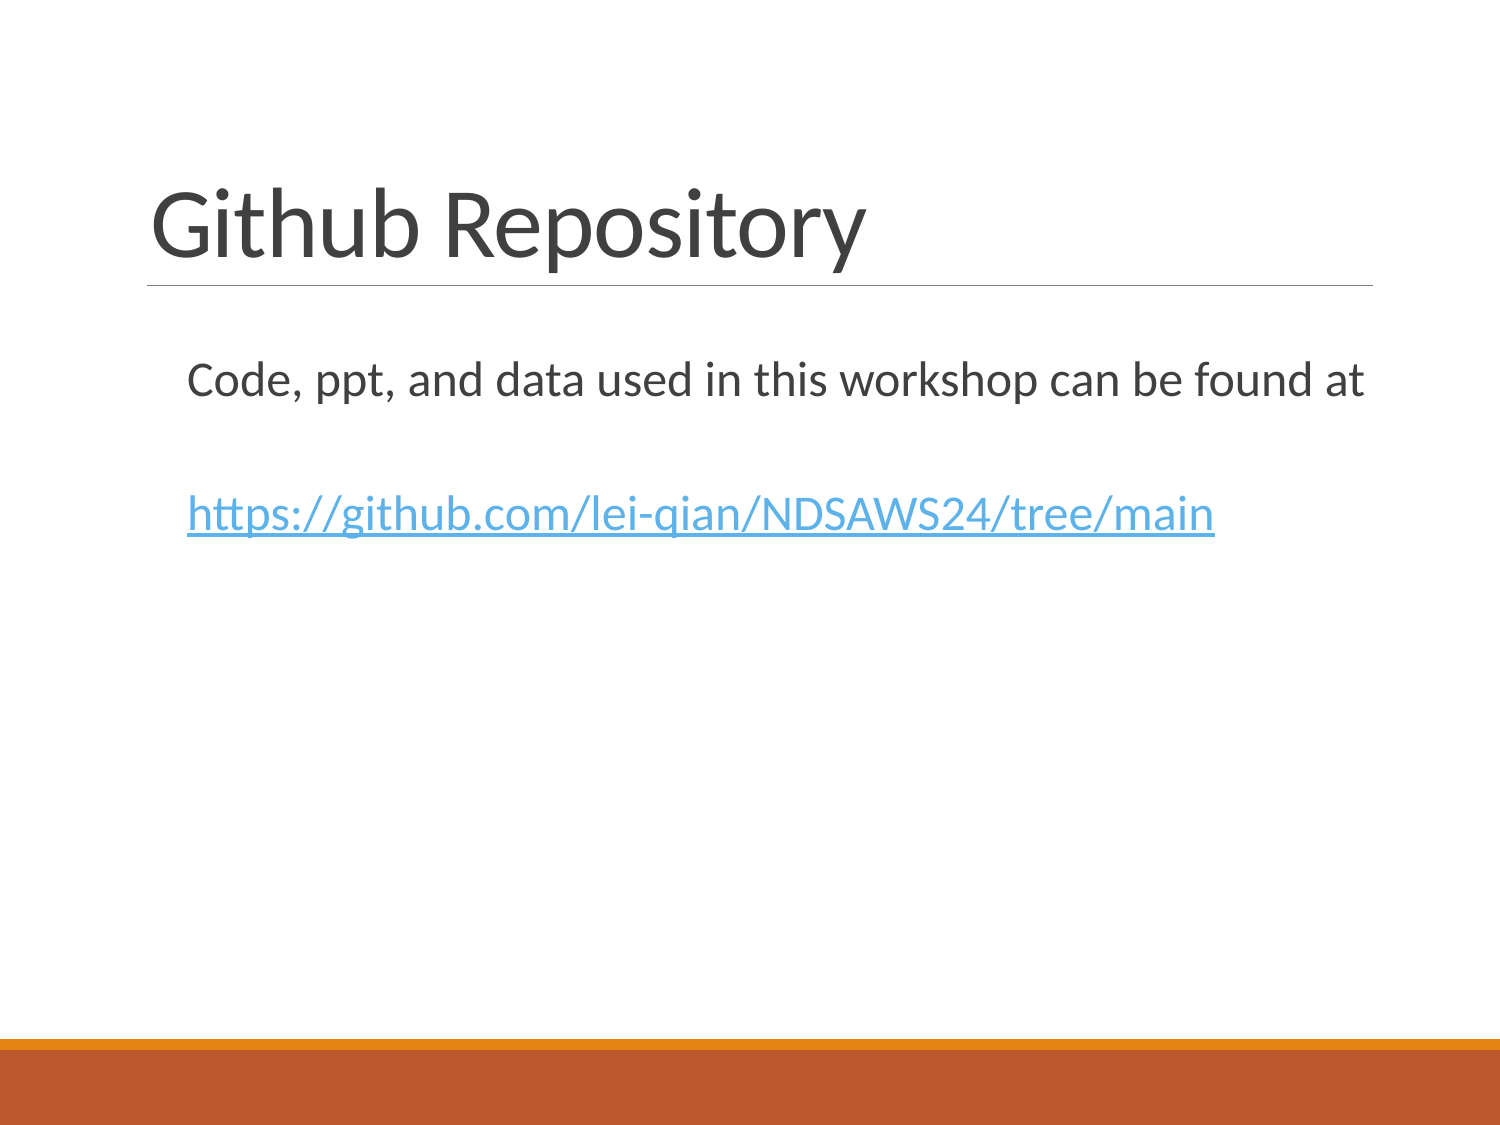

# Github Repository
Code, ppt, and data used in this workshop can be found at

https://github.com/lei-qian/NDSAWS24/tree/main